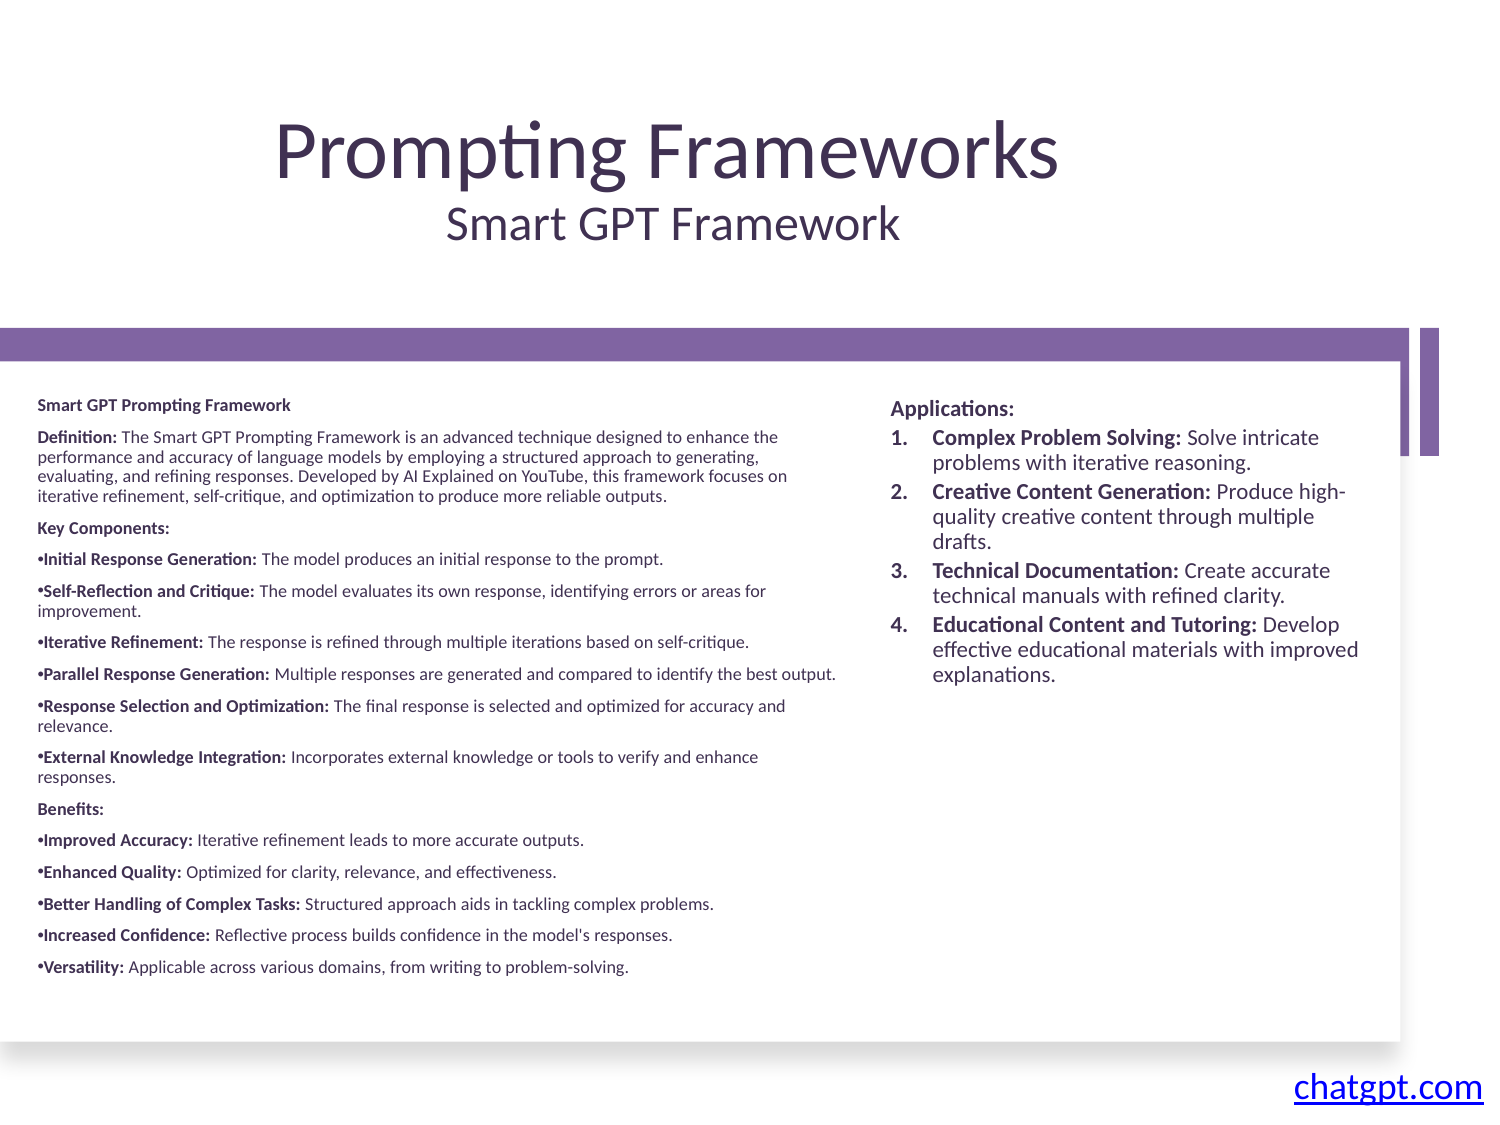

# Prompting Frameworks Smart GPT Framework

Applications:
Complex Problem Solving: Solve intricate problems with iterative reasoning.
Creative Content Generation: Produce high-quality creative content through multiple drafts.
Technical Documentation: Create accurate technical manuals with refined clarity.
Educational Content and Tutoring: Develop effective educational materials with improved explanations.
Smart GPT Prompting Framework
Definition: The Smart GPT Prompting Framework is an advanced technique designed to enhance the performance and accuracy of language models by employing a structured approach to generating, evaluating, and refining responses. Developed by AI Explained on YouTube, this framework focuses on iterative refinement, self-critique, and optimization to produce more reliable outputs.
Key Components:
Initial Response Generation: The model produces an initial response to the prompt.
Self-Reflection and Critique: The model evaluates its own response, identifying errors or areas for improvement.
Iterative Refinement: The response is refined through multiple iterations based on self-critique.
Parallel Response Generation: Multiple responses are generated and compared to identify the best output.
Response Selection and Optimization: The final response is selected and optimized for accuracy and relevance.
External Knowledge Integration: Incorporates external knowledge or tools to verify and enhance responses.
Benefits:
Improved Accuracy: Iterative refinement leads to more accurate outputs.
Enhanced Quality: Optimized for clarity, relevance, and effectiveness.
Better Handling of Complex Tasks: Structured approach aids in tackling complex problems.
Increased Confidence: Reflective process builds confidence in the model's responses.
Versatility: Applicable across various domains, from writing to problem-solving.
chatgpt.com